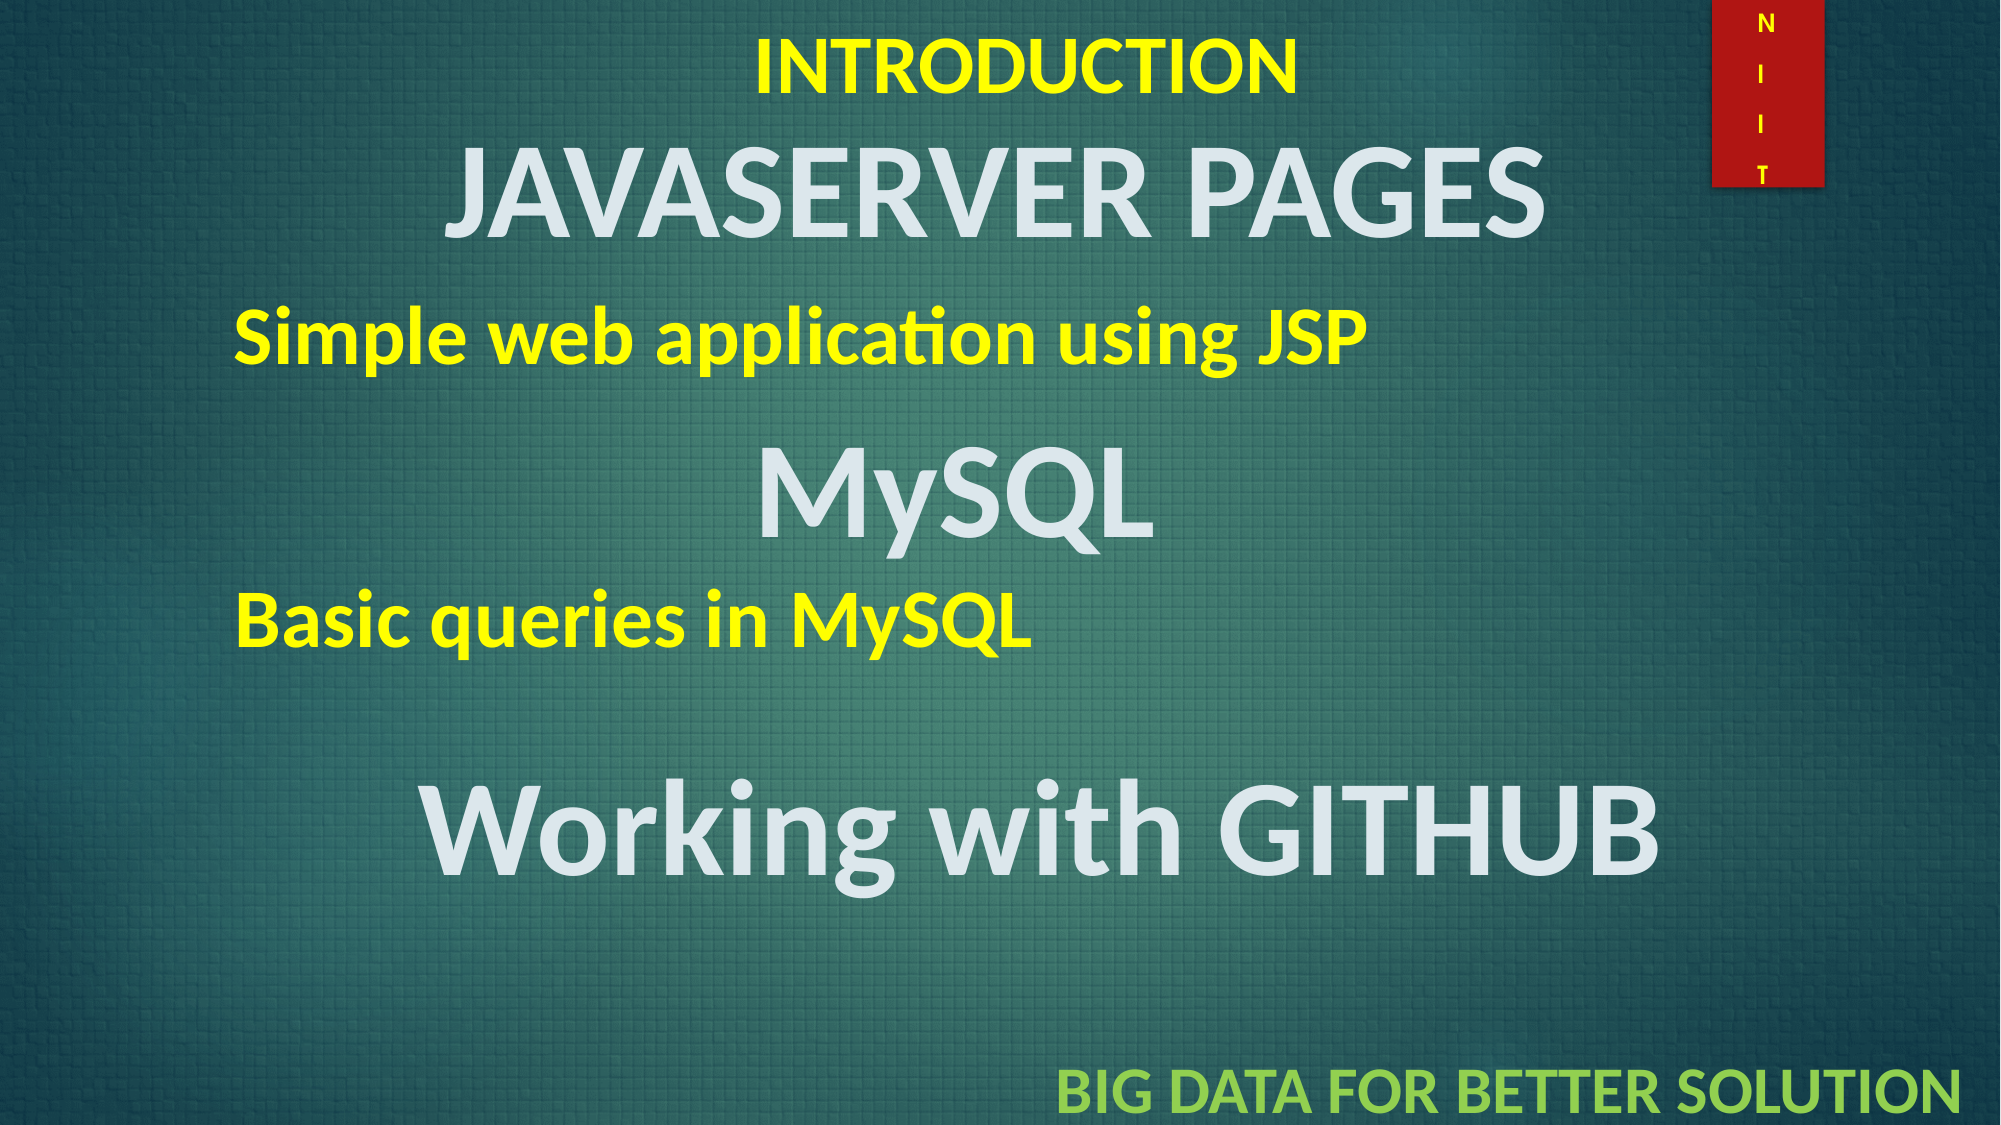

N
I
I
T
INTRODUCTION
JAVASERVER PAGES
Simple web application using JSP

MySQL
Basic queries in MySQL
Working with GITHUB
BIG DATA FOR BETTER SOLUTION